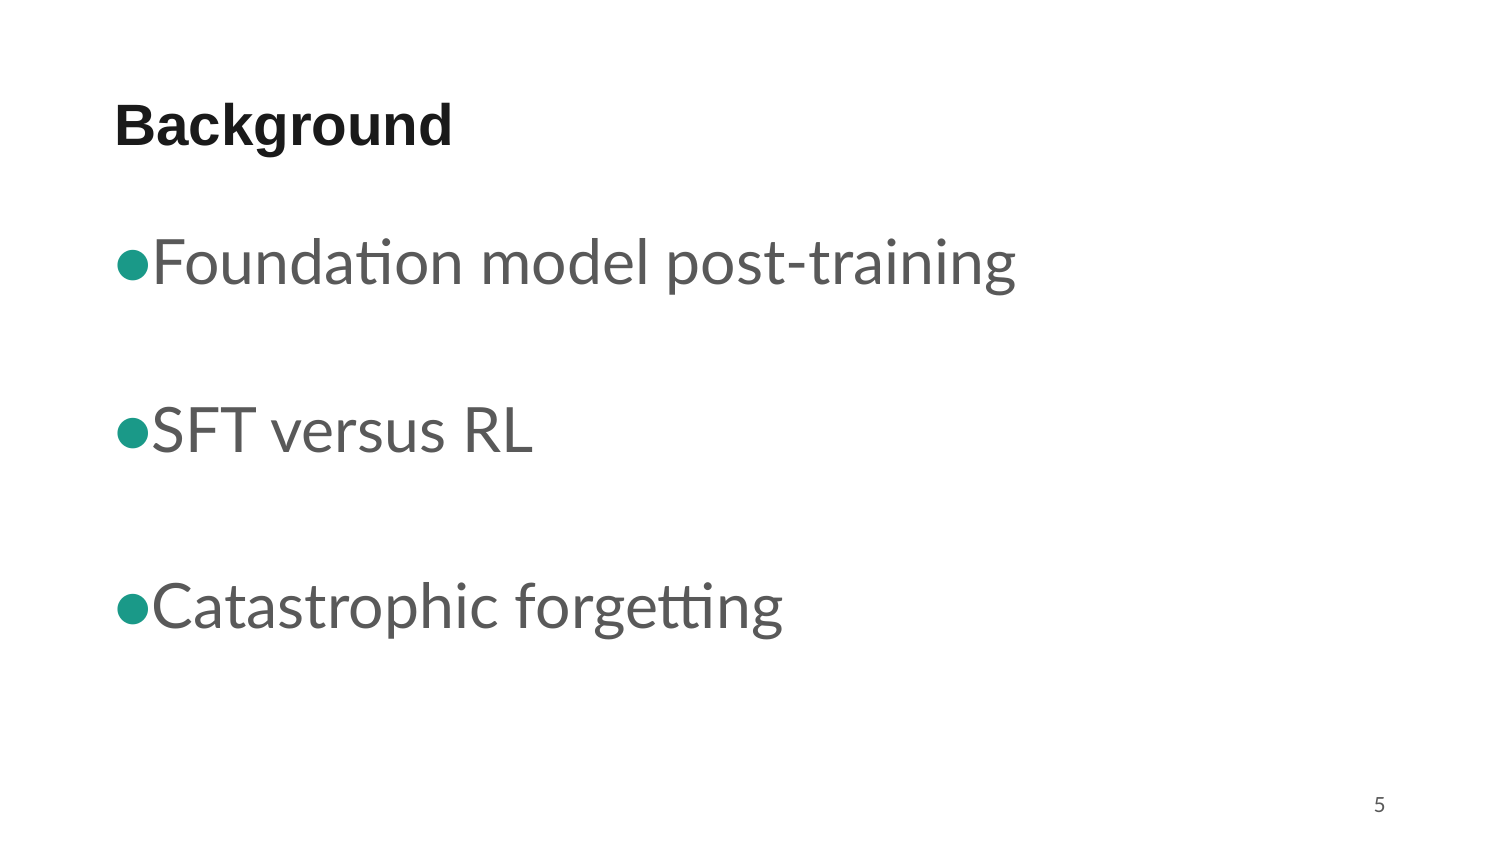

# Background
Foundation model post-training

SFT versus RL

Catastrophic forgetting
5